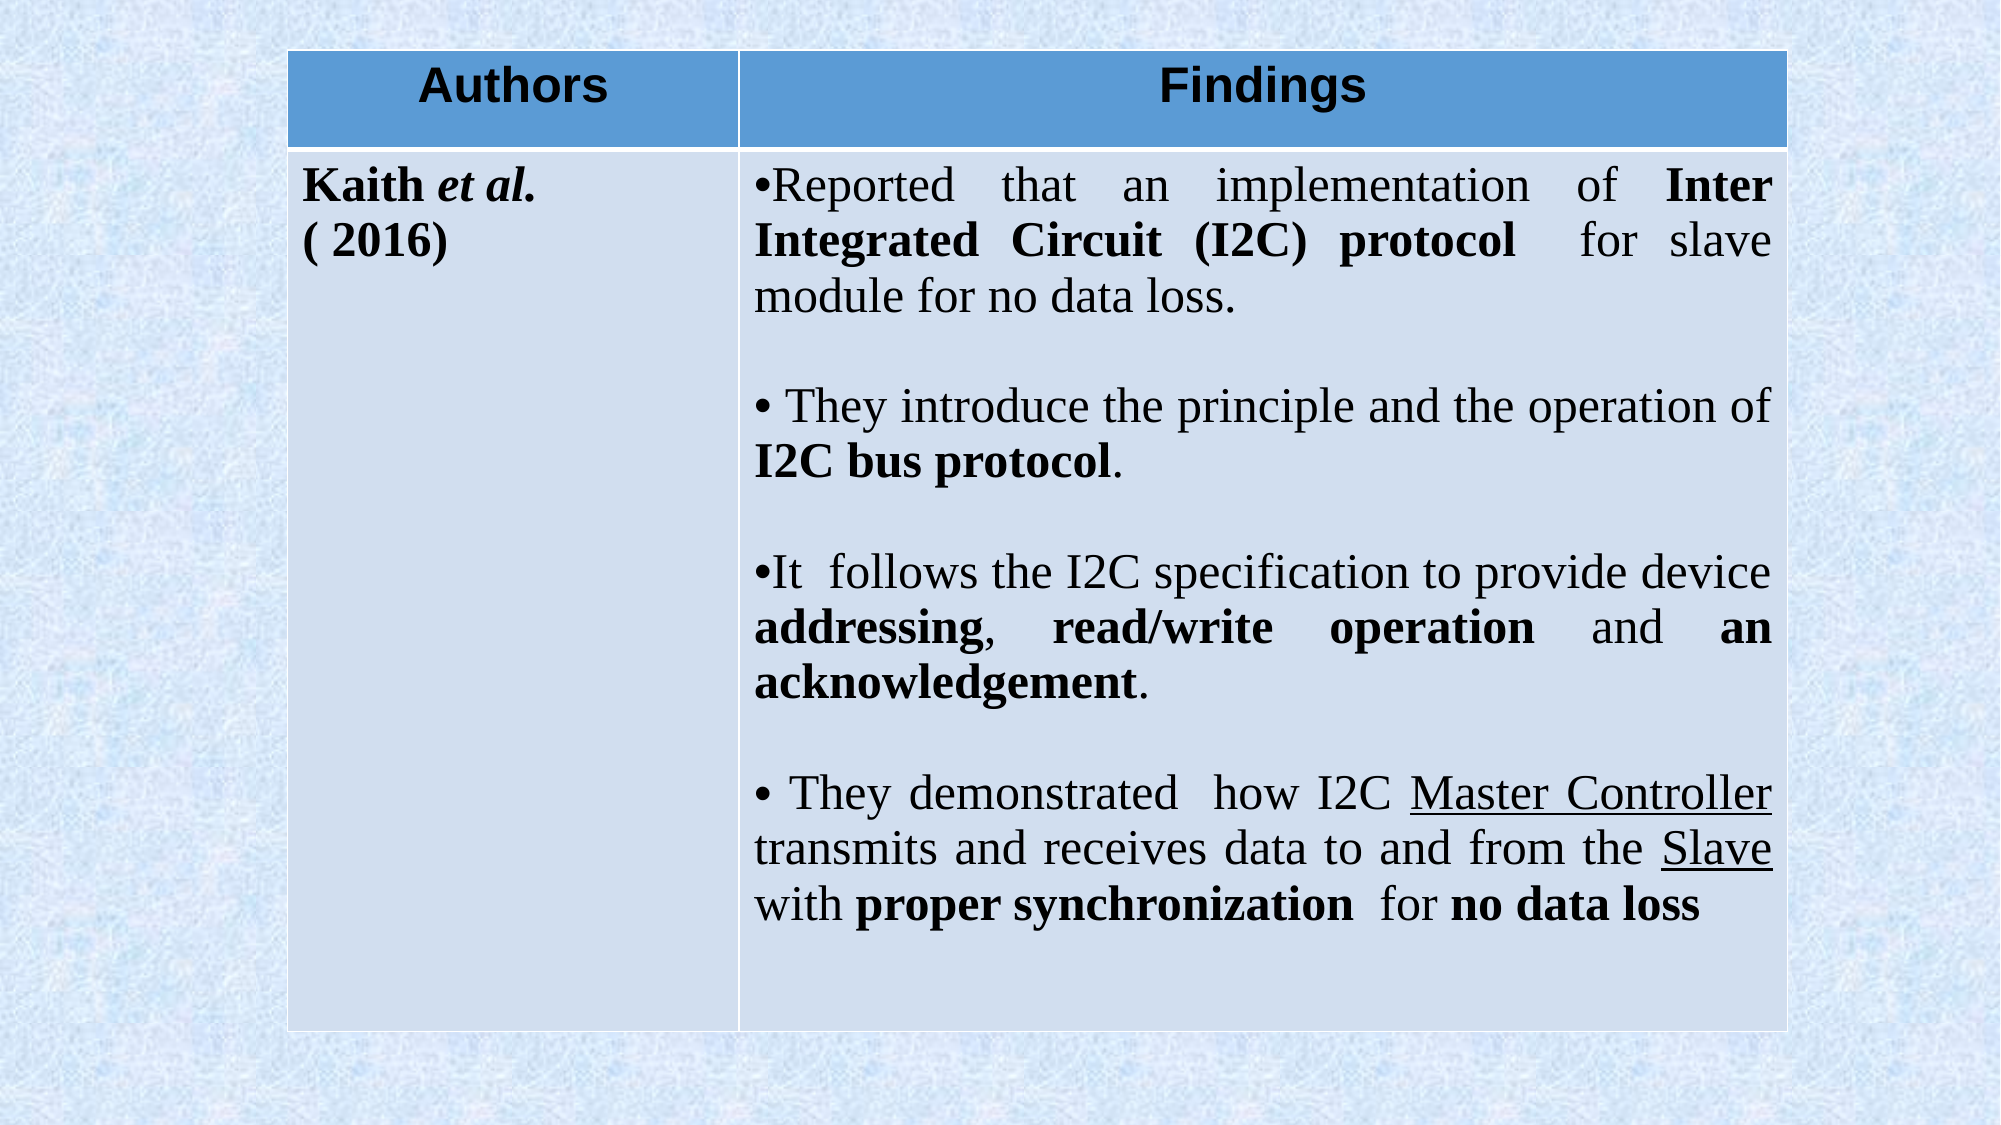

| Authors | Findings |
| --- | --- |
| Kaith et al. ( 2016) | Reported that an implementation of Inter Integrated Circuit (I2C) protocol for slave module for no data loss. They introduce the principle and the operation of I2C bus protocol. It follows the I2C specification to provide device addressing, read/write operation and an acknowledgement. They demonstrated how I2C Master Controller transmits and receives data to and from the Slave with proper synchronization for no data loss |